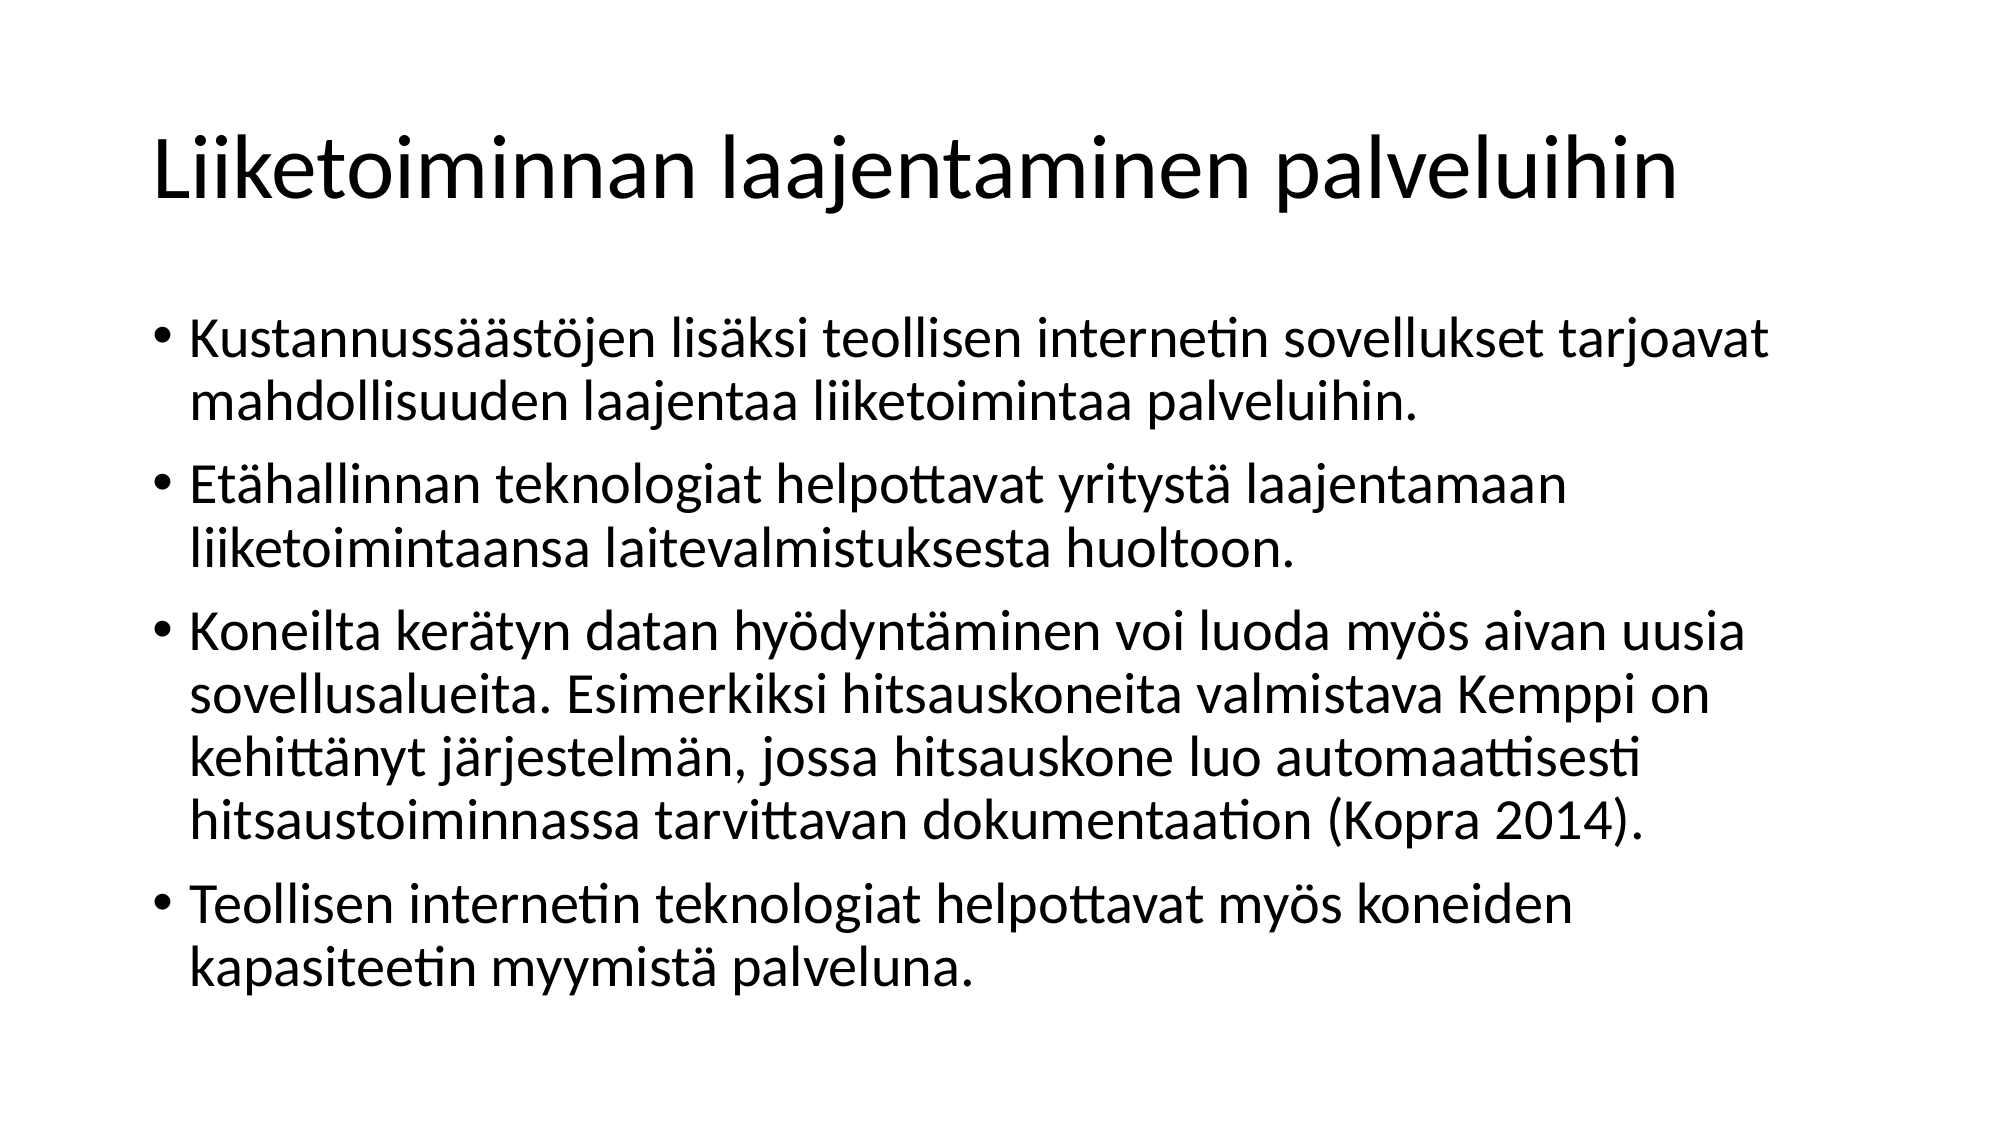

# Liiketoiminnan laajentaminen palveluihin
Kustannussäästöjen lisäksi teollisen internetin sovellukset tarjoavat mahdollisuuden laajentaa liiketoimintaa palveluihin.
Etähallinnan teknologiat helpottavat yritystä laajentamaan liiketoimintaansa laitevalmistuksesta huoltoon.
Koneilta kerätyn datan hyödyntäminen voi luoda myös aivan uusia sovellusalueita. Esimerkiksi hitsauskoneita valmistava Kemppi on kehittänyt järjestelmän, jossa hitsauskone luo automaattisesti hitsaustoiminnassa tarvittavan dokumentaation (Kopra 2014).
Teollisen internetin teknologiat helpottavat myös koneiden kapasiteetin myymistä palveluna.